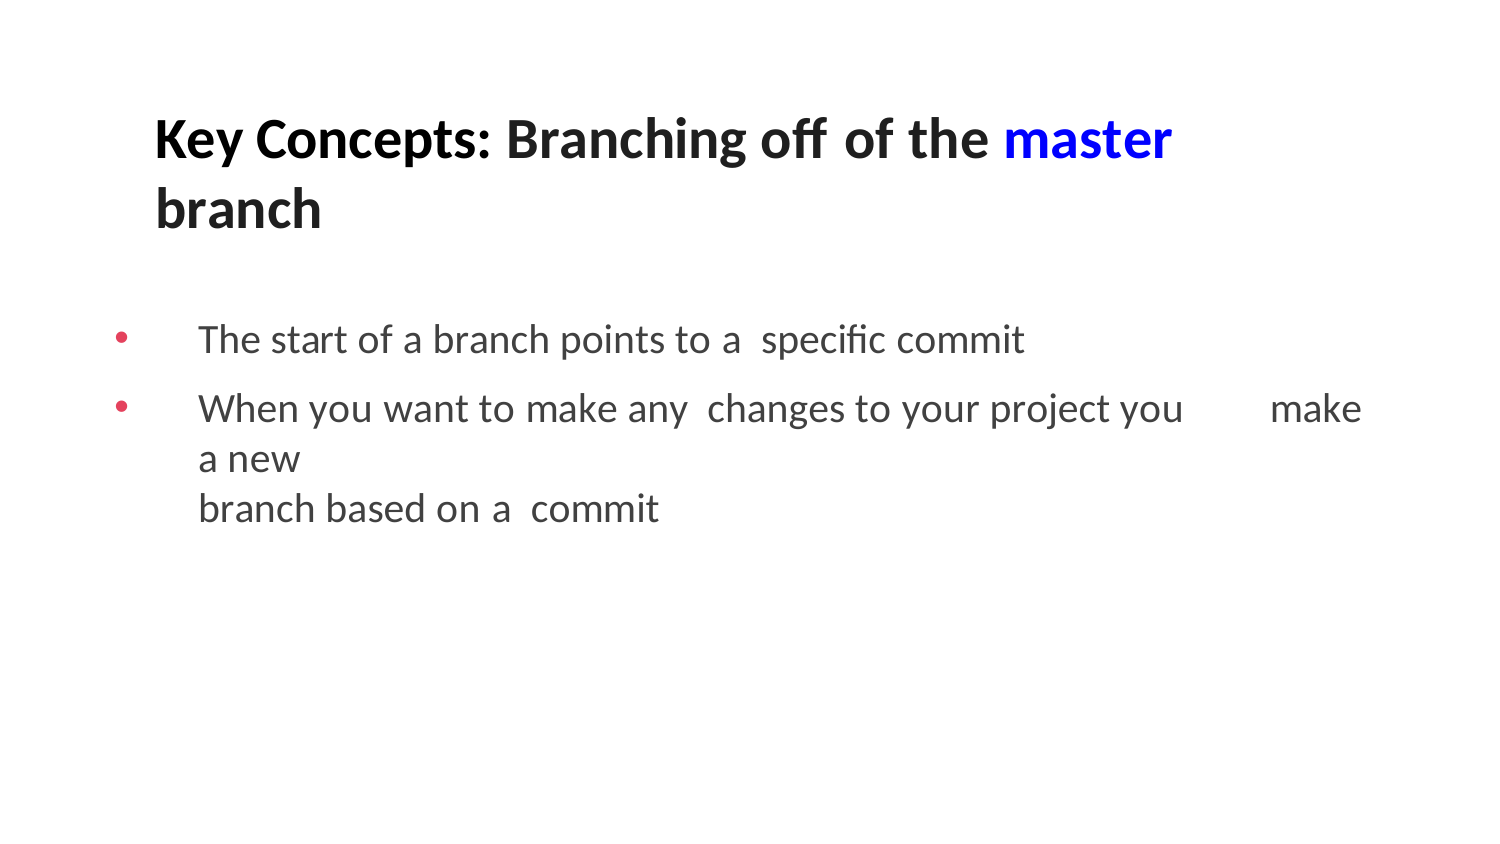

# Key Concepts: Branching oﬀ of the master	branch
The start of a branch points to a  specific commit
When you want to make any  changes to your project you	make a new
branch based on a  commit